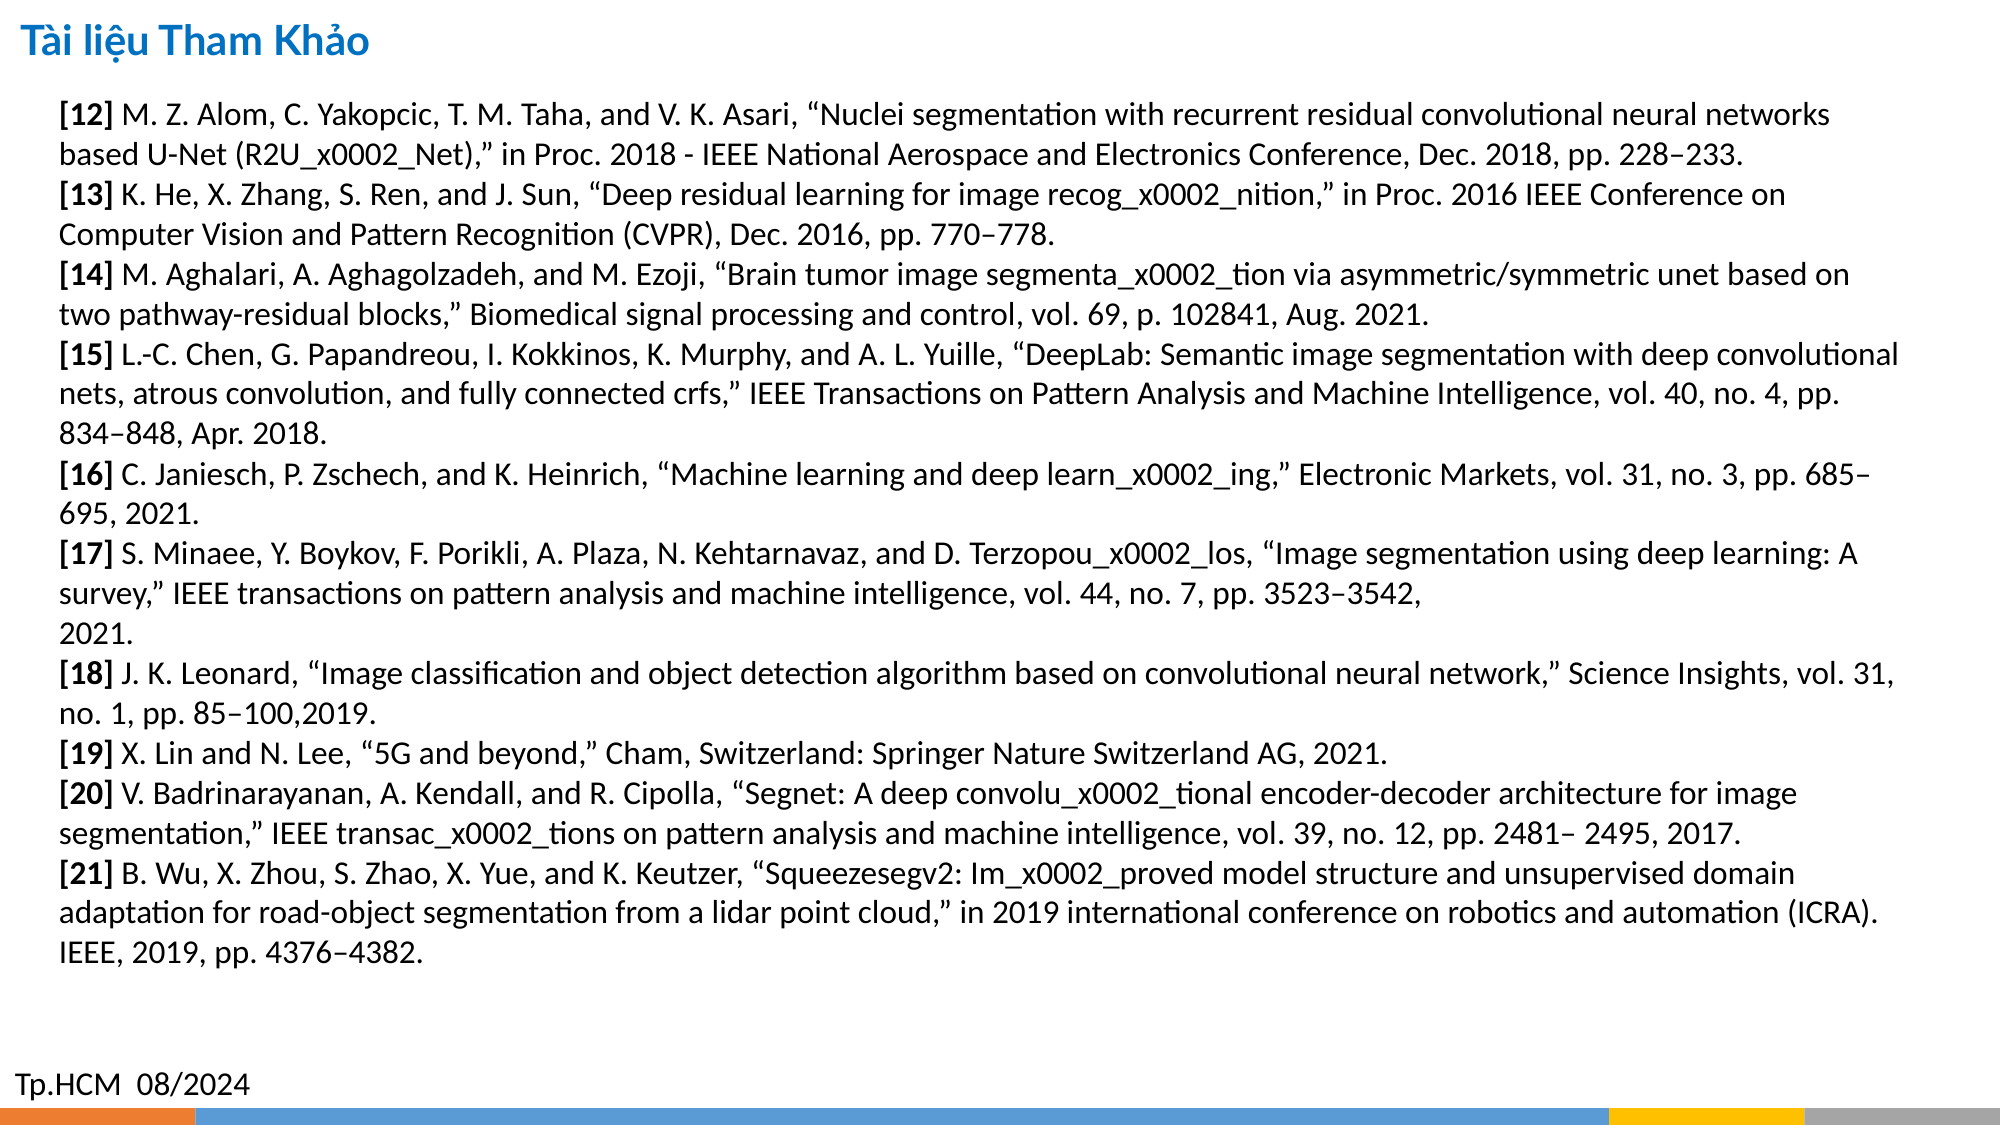

# Tài liệu Tham Khảo
[12] M. Z. Alom, C. Yakopcic, T. M. Taha, and V. K. Asari, “Nuclei segmentation with recurrent residual convolutional neural networks based U-Net (R2U_x0002_Net),” in Proc. 2018 - IEEE National Aerospace and Electronics Conference, Dec. 2018, pp. 228–233.
[13] K. He, X. Zhang, S. Ren, and J. Sun, “Deep residual learning for image recog_x0002_nition,” in Proc. 2016 IEEE Conference on Computer Vision and Pattern Recognition (CVPR), Dec. 2016, pp. 770–778.
[14] M. Aghalari, A. Aghagolzadeh, and M. Ezoji, “Brain tumor image segmenta_x0002_tion via asymmetric/symmetric unet based on two pathway-residual blocks,” Biomedical signal processing and control, vol. 69, p. 102841, Aug. 2021.
[15] L.-C. Chen, G. Papandreou, I. Kokkinos, K. Murphy, and A. L. Yuille, “DeepLab: Semantic image segmentation with deep convolutional nets, atrous convolution, and fully connected crfs,” IEEE Transactions on Pattern Analysis and Machine Intelligence, vol. 40, no. 4, pp. 834–848, Apr. 2018.
[16] C. Janiesch, P. Zschech, and K. Heinrich, “Machine learning and deep learn_x0002_ing,” Electronic Markets, vol. 31, no. 3, pp. 685–695, 2021.
[17] S. Minaee, Y. Boykov, F. Porikli, A. Plaza, N. Kehtarnavaz, and D. Terzopou_x0002_los, “Image segmentation using deep learning: A survey,” IEEE transactions on pattern analysis and machine intelligence, vol. 44, no. 7, pp. 3523–3542,
2021.
[18] J. K. Leonard, “Image classification and object detection algorithm based on convolutional neural network,” Science Insights, vol. 31, no. 1, pp. 85–100,2019.
[19] X. Lin and N. Lee, “5G and beyond,” Cham, Switzerland: Springer Nature Switzerland AG, 2021.
[20] V. Badrinarayanan, A. Kendall, and R. Cipolla, “Segnet: A deep convolu_x0002_tional encoder-decoder architecture for image segmentation,” IEEE transac_x0002_tions on pattern analysis and machine intelligence, vol. 39, no. 12, pp. 2481– 2495, 2017.
[21] B. Wu, X. Zhou, S. Zhao, X. Yue, and K. Keutzer, “Squeezesegv2: Im_x0002_proved model structure and unsupervised domain adaptation for road-object segmentation from a lidar point cloud,” in 2019 international conference on robotics and automation (ICRA). IEEE, 2019, pp. 4376–4382.
24
Tp.HCM  08/2024